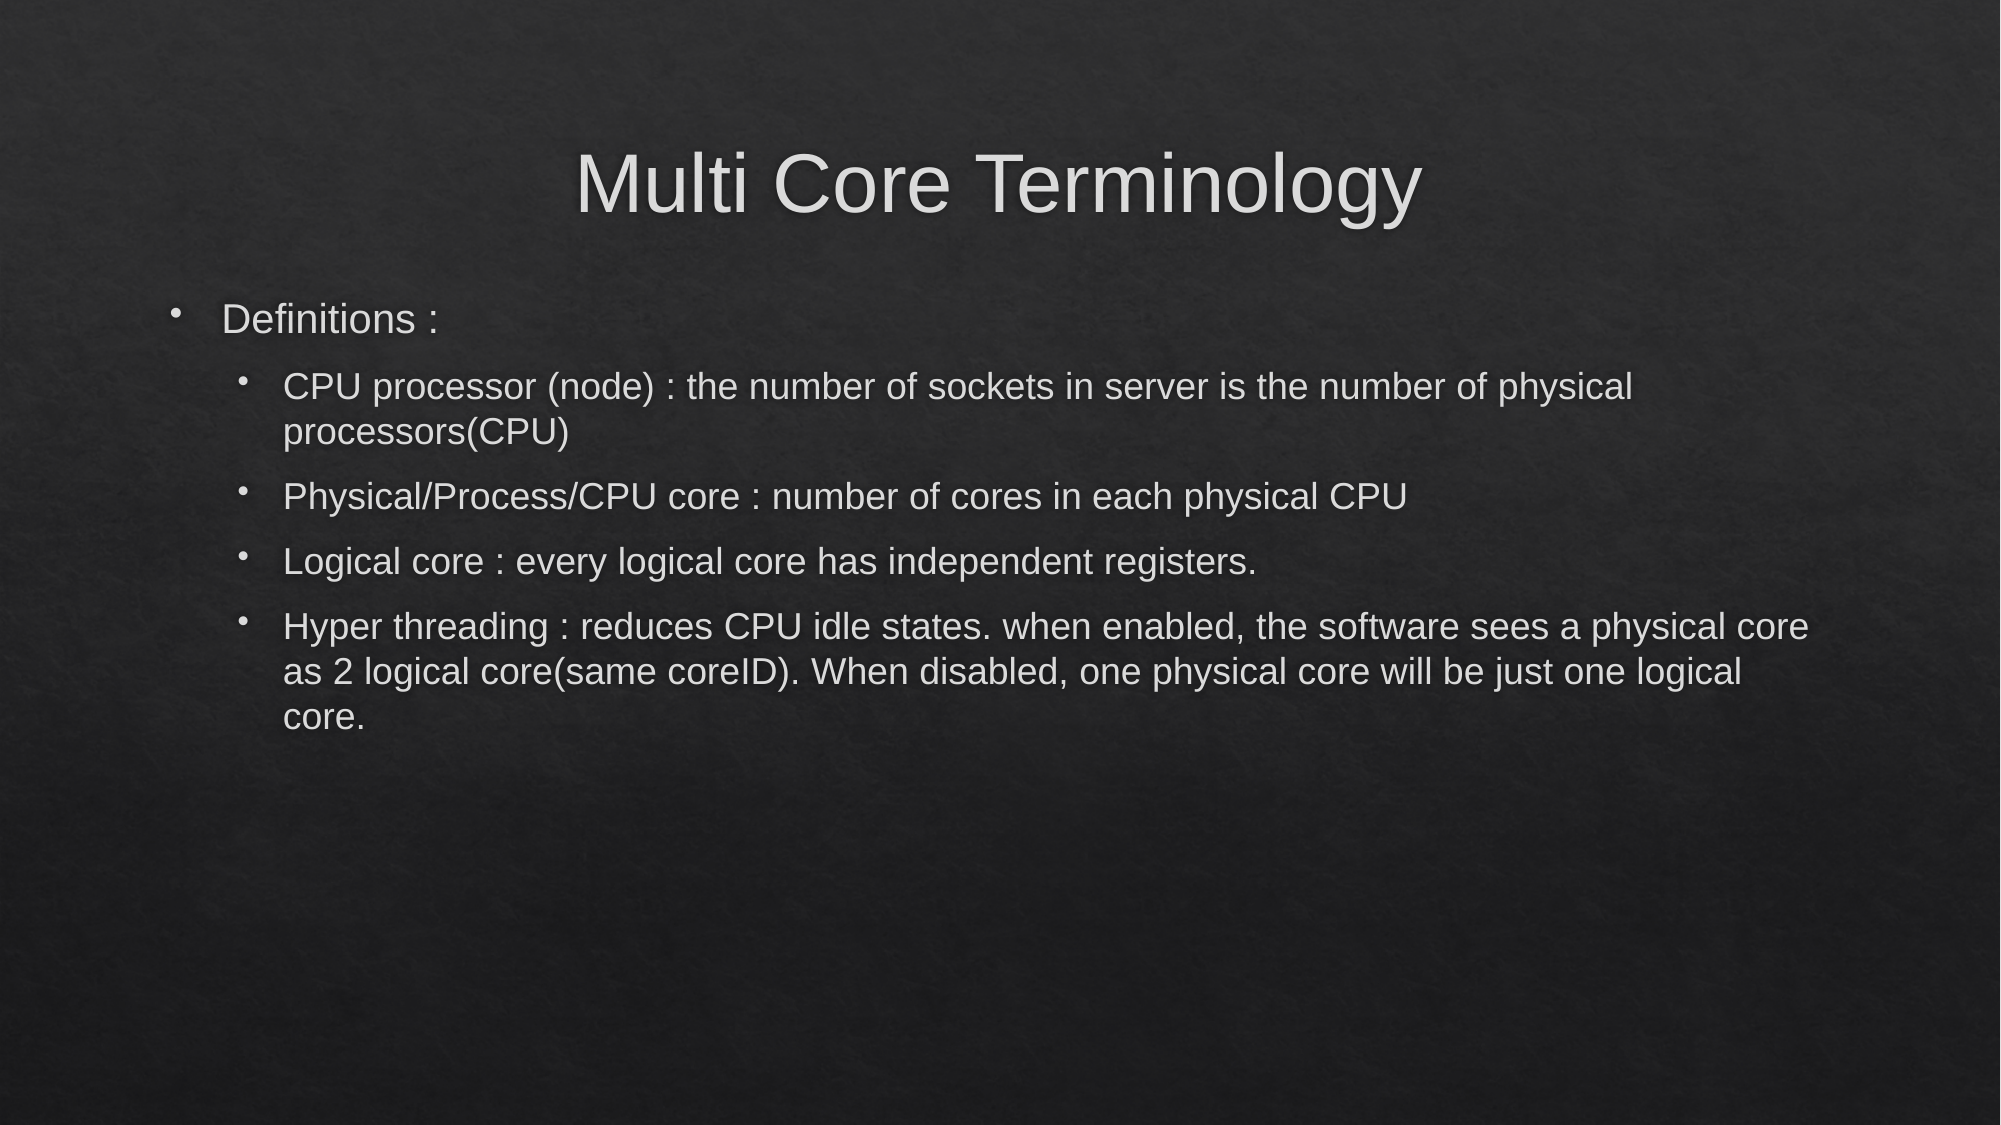

# Multi Core Terminology
Definitions :
CPU processor (node) : the number of sockets in server is the number of physical processors(CPU)
Physical/Process/CPU core : number of cores in each physical CPU
Logical core : every logical core has independent registers.
Hyper threading : reduces CPU idle states. when enabled, the software sees a physical core as 2 logical core(same coreID). When disabled, one physical core will be just one logical core.